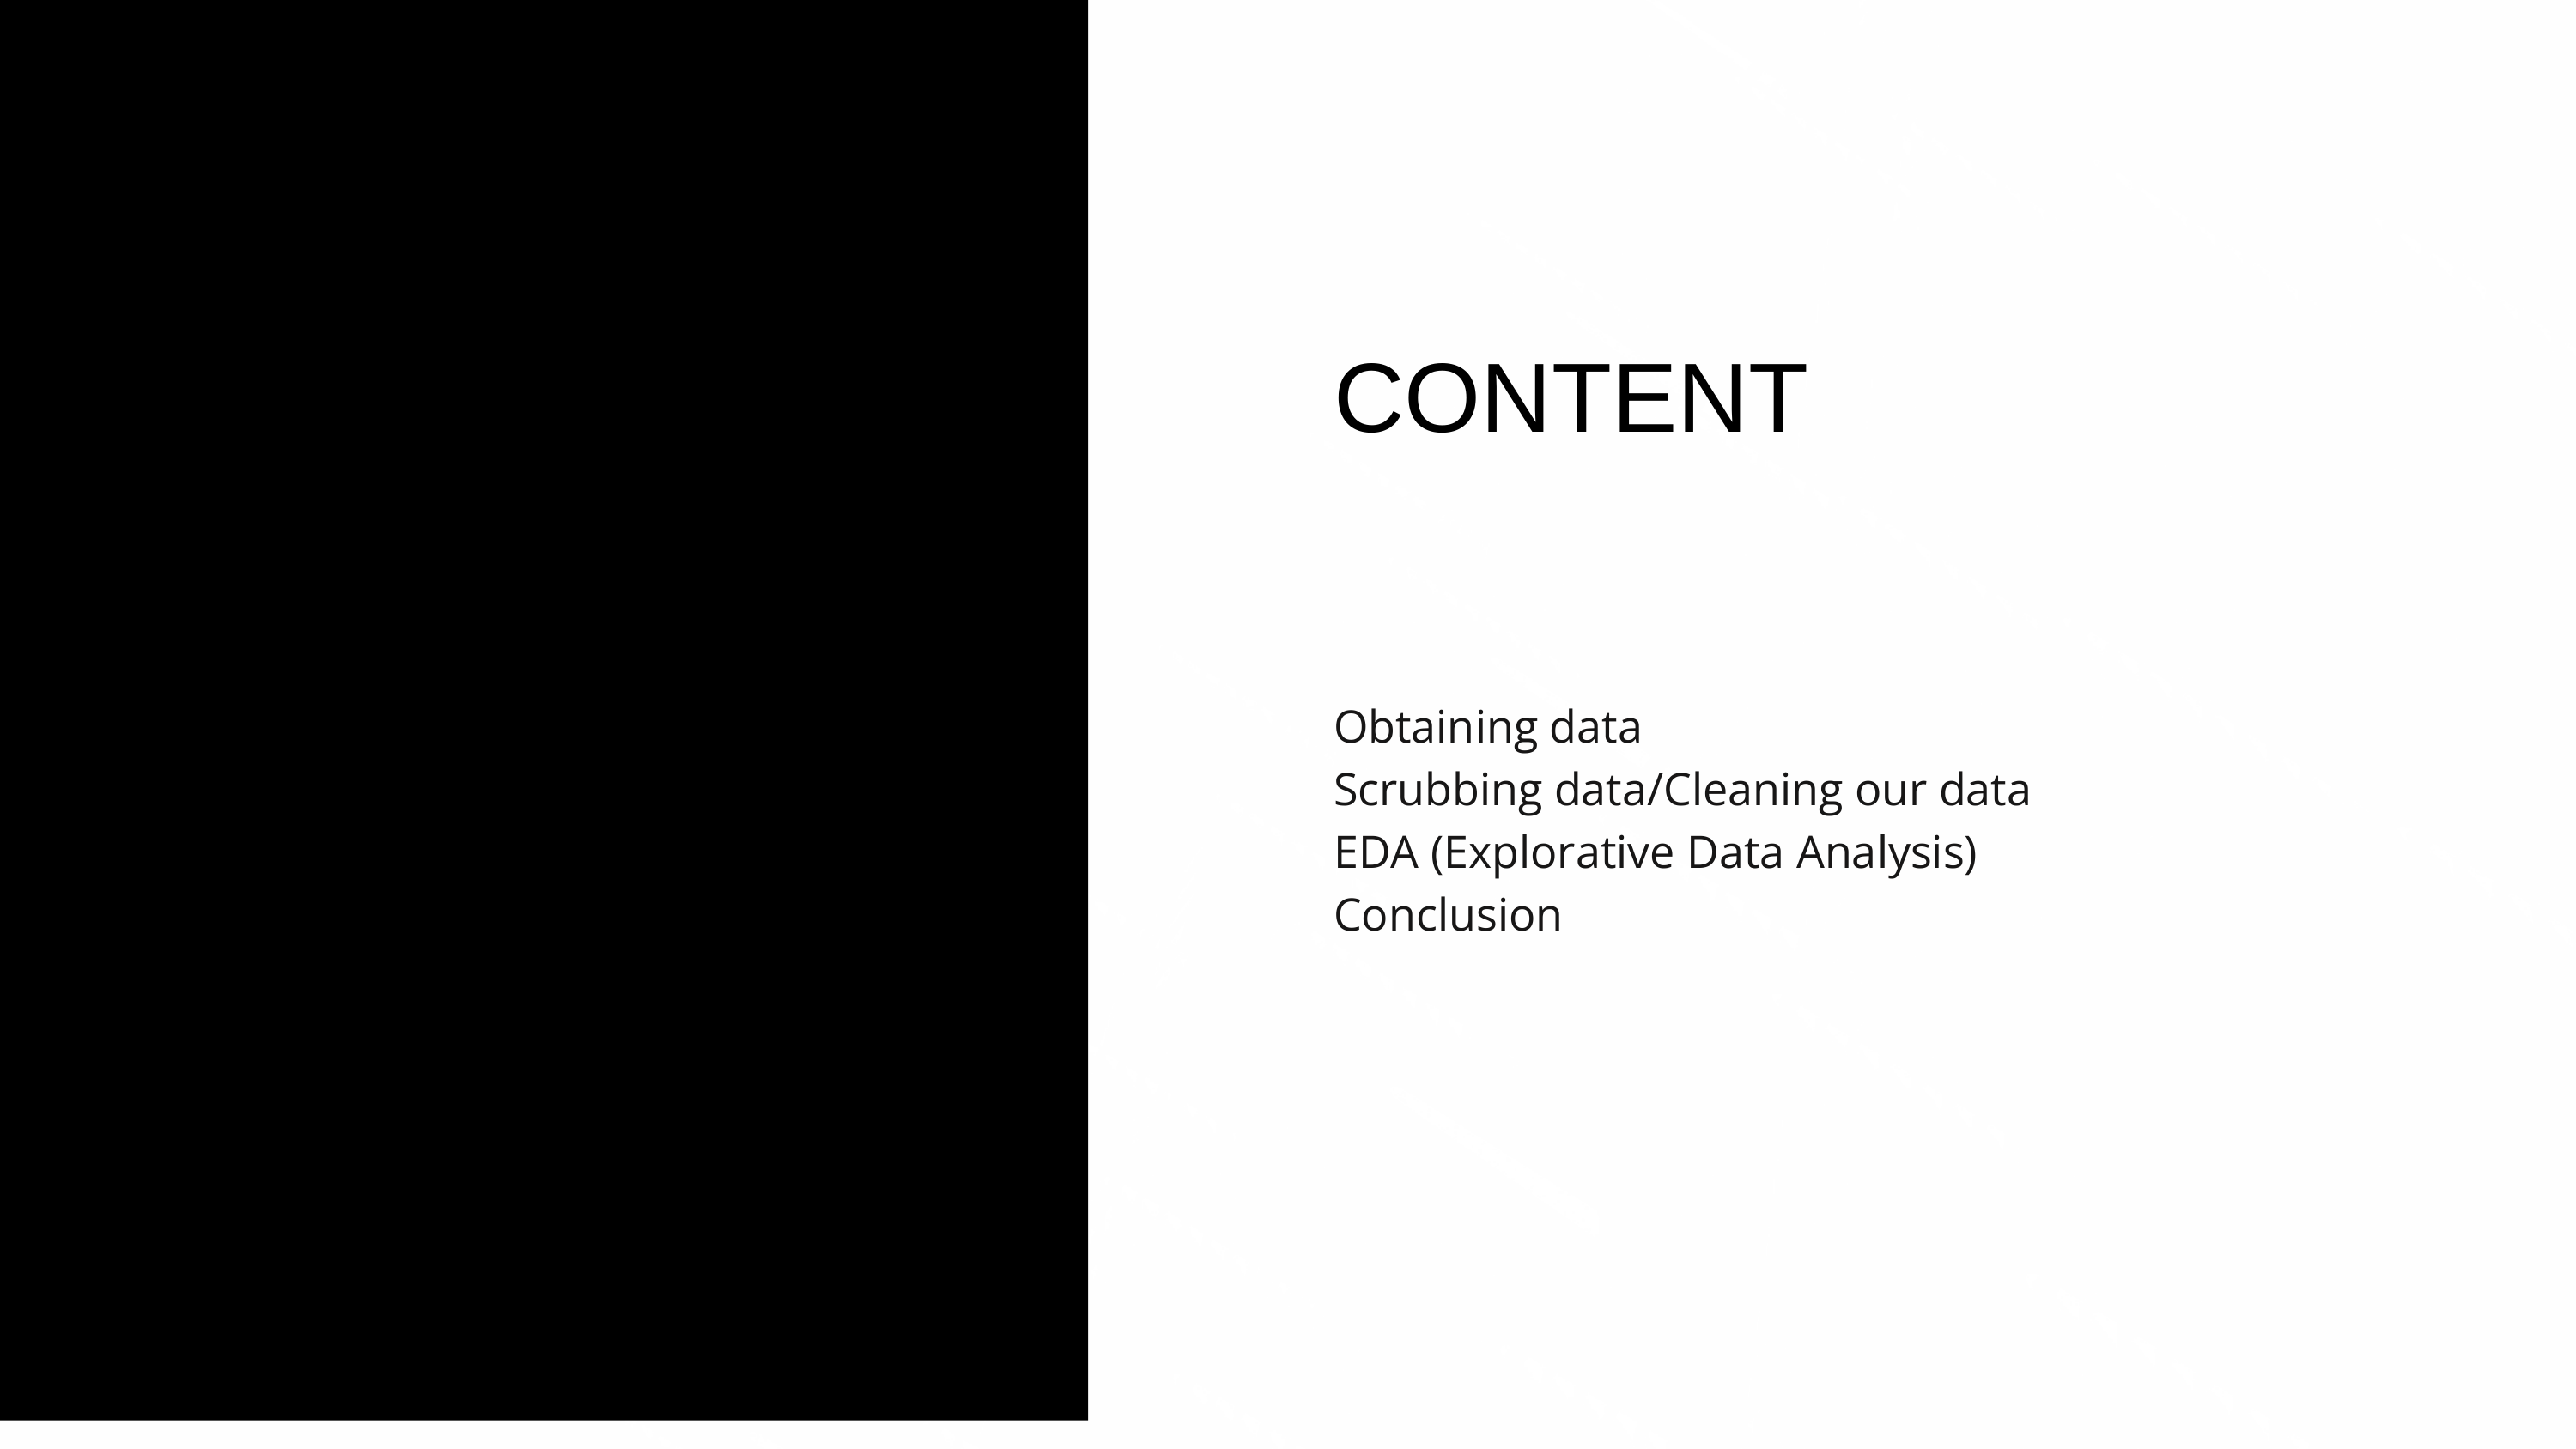

CONTENT
Obtaining data
Scrubbing data/Cleaning our data
EDA (Explorative Data Analysis)
Conclusion